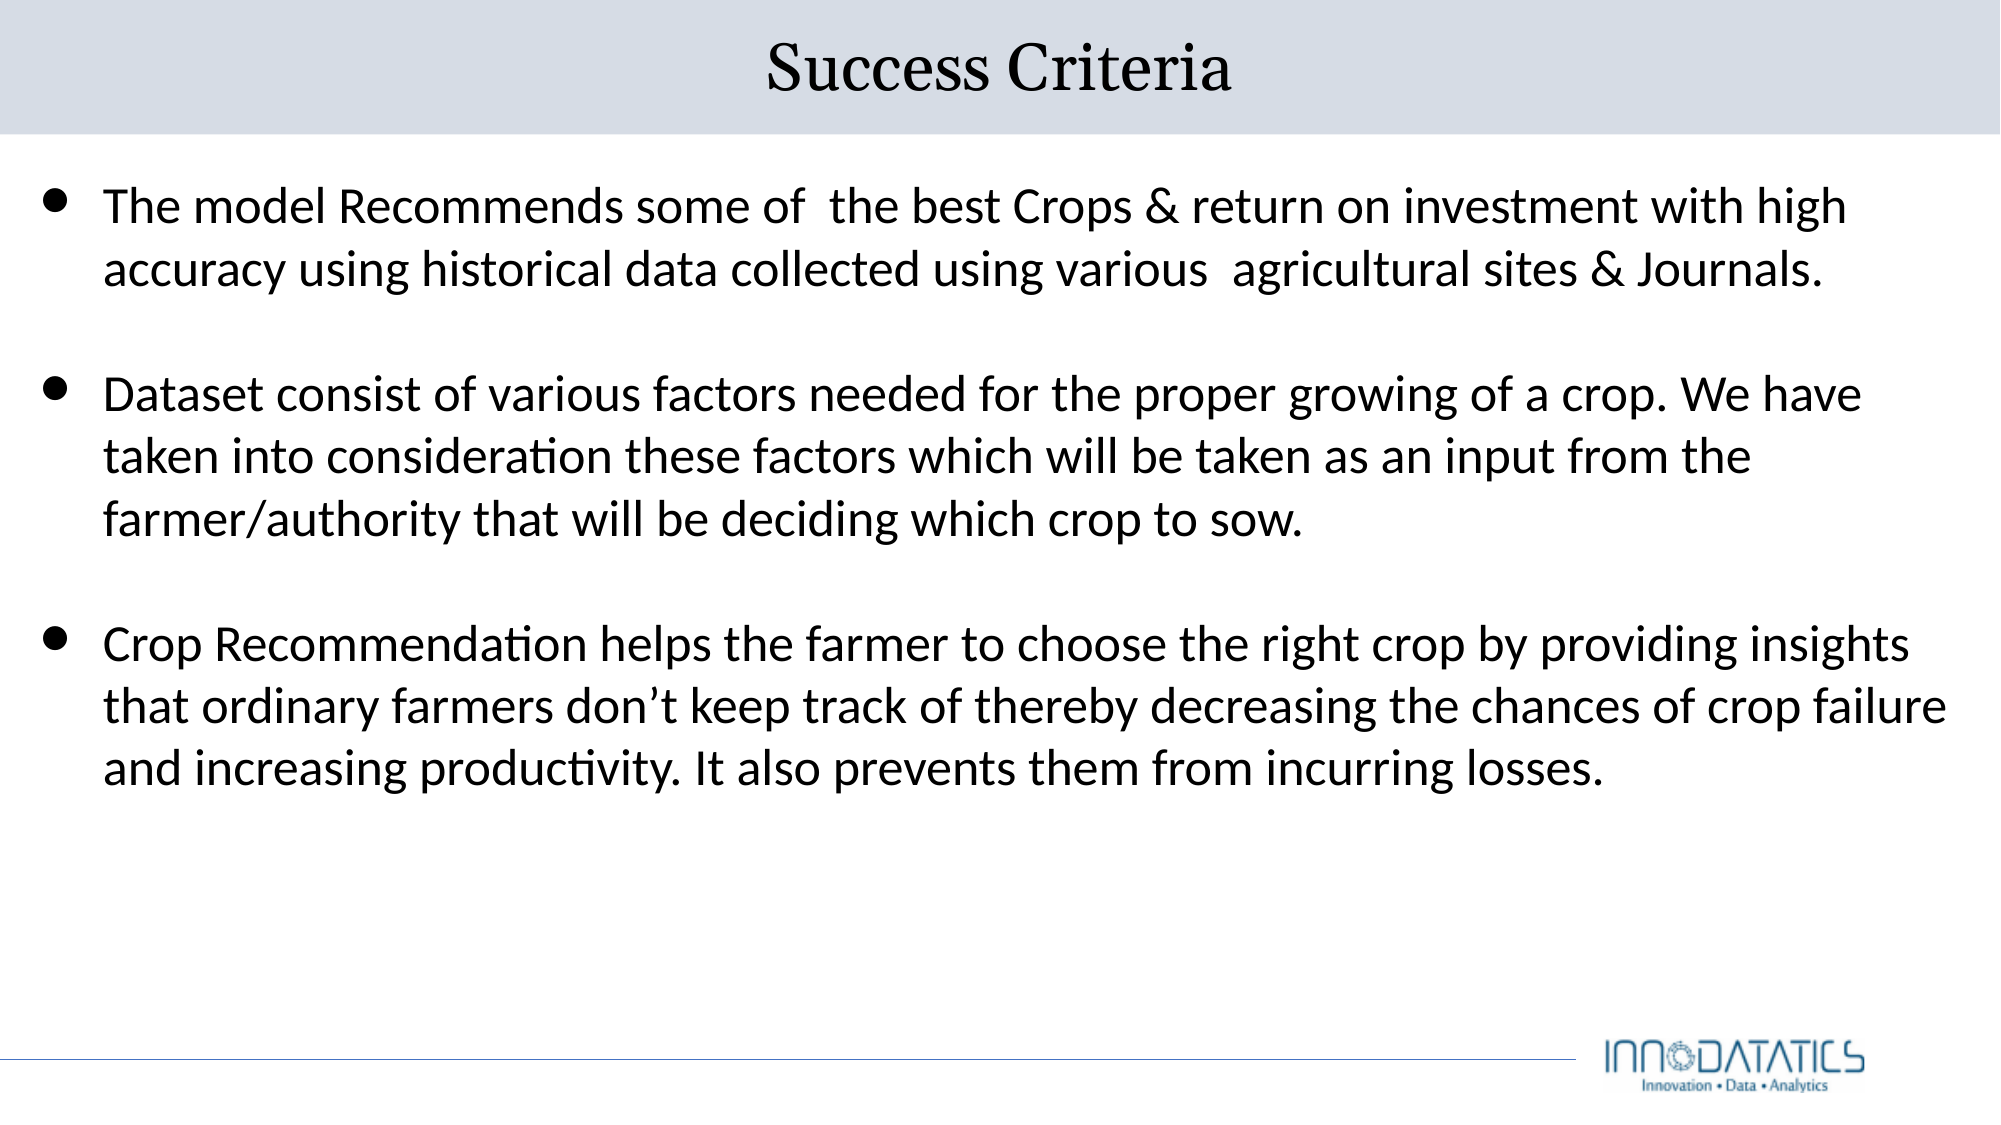

# Success Criteria

The model Recommends some of  the best Crops & return on investment with high accuracy using historical data collected using various  agricultural sites & Journals.

Dataset consist of various factors needed for the proper growing of a crop. We have taken into consideration these factors which will be taken as an input from the farmer/authority that will be deciding which crop to sow.

Crop Recommendation helps the farmer to choose the right crop by providing insights that ordinary farmers don’t keep track of thereby decreasing the chances of crop failure and increasing productivity. It also prevents them from incurring losses.